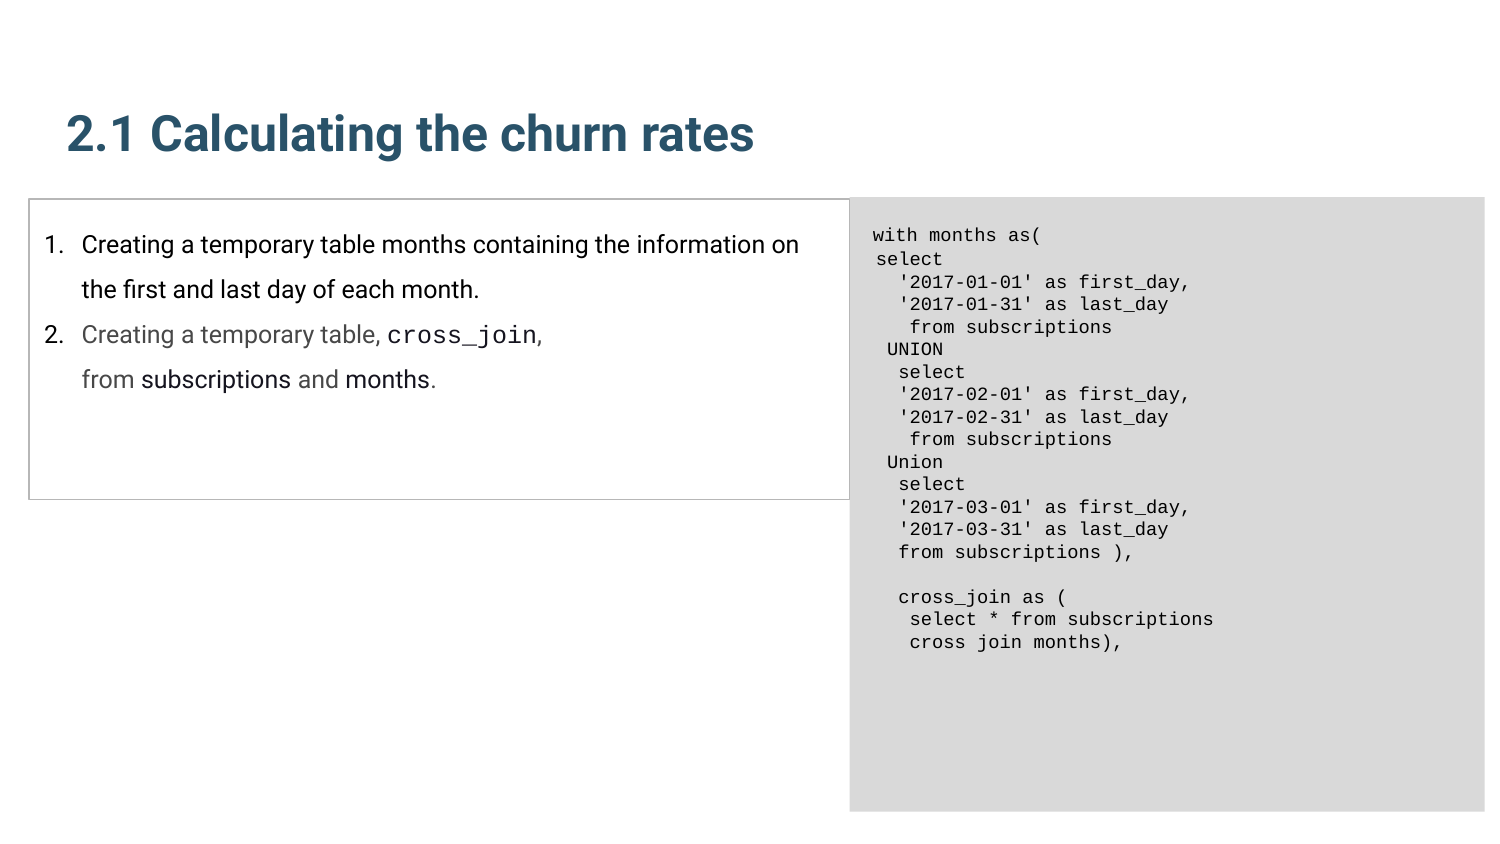

2.1 Calculating the churn rates
 with months as(
 select
   '2017-01-01' as first_day,
   '2017-01-31' as last_day
    from subscriptions
  UNION
   select
   '2017-02-01' as first_day,
   '2017-02-31' as last_day
    from subscriptions
  Union
   select
   '2017-03-01' as first_day,
   '2017-03-31' as last_day
   from subscriptions ),

   cross_join as (
    select * from subscriptions
    cross join months),

Creating a temporary table months containing the information on the first and last day of each month.
Creating a temporary table, cross_join, from subscriptions and months.